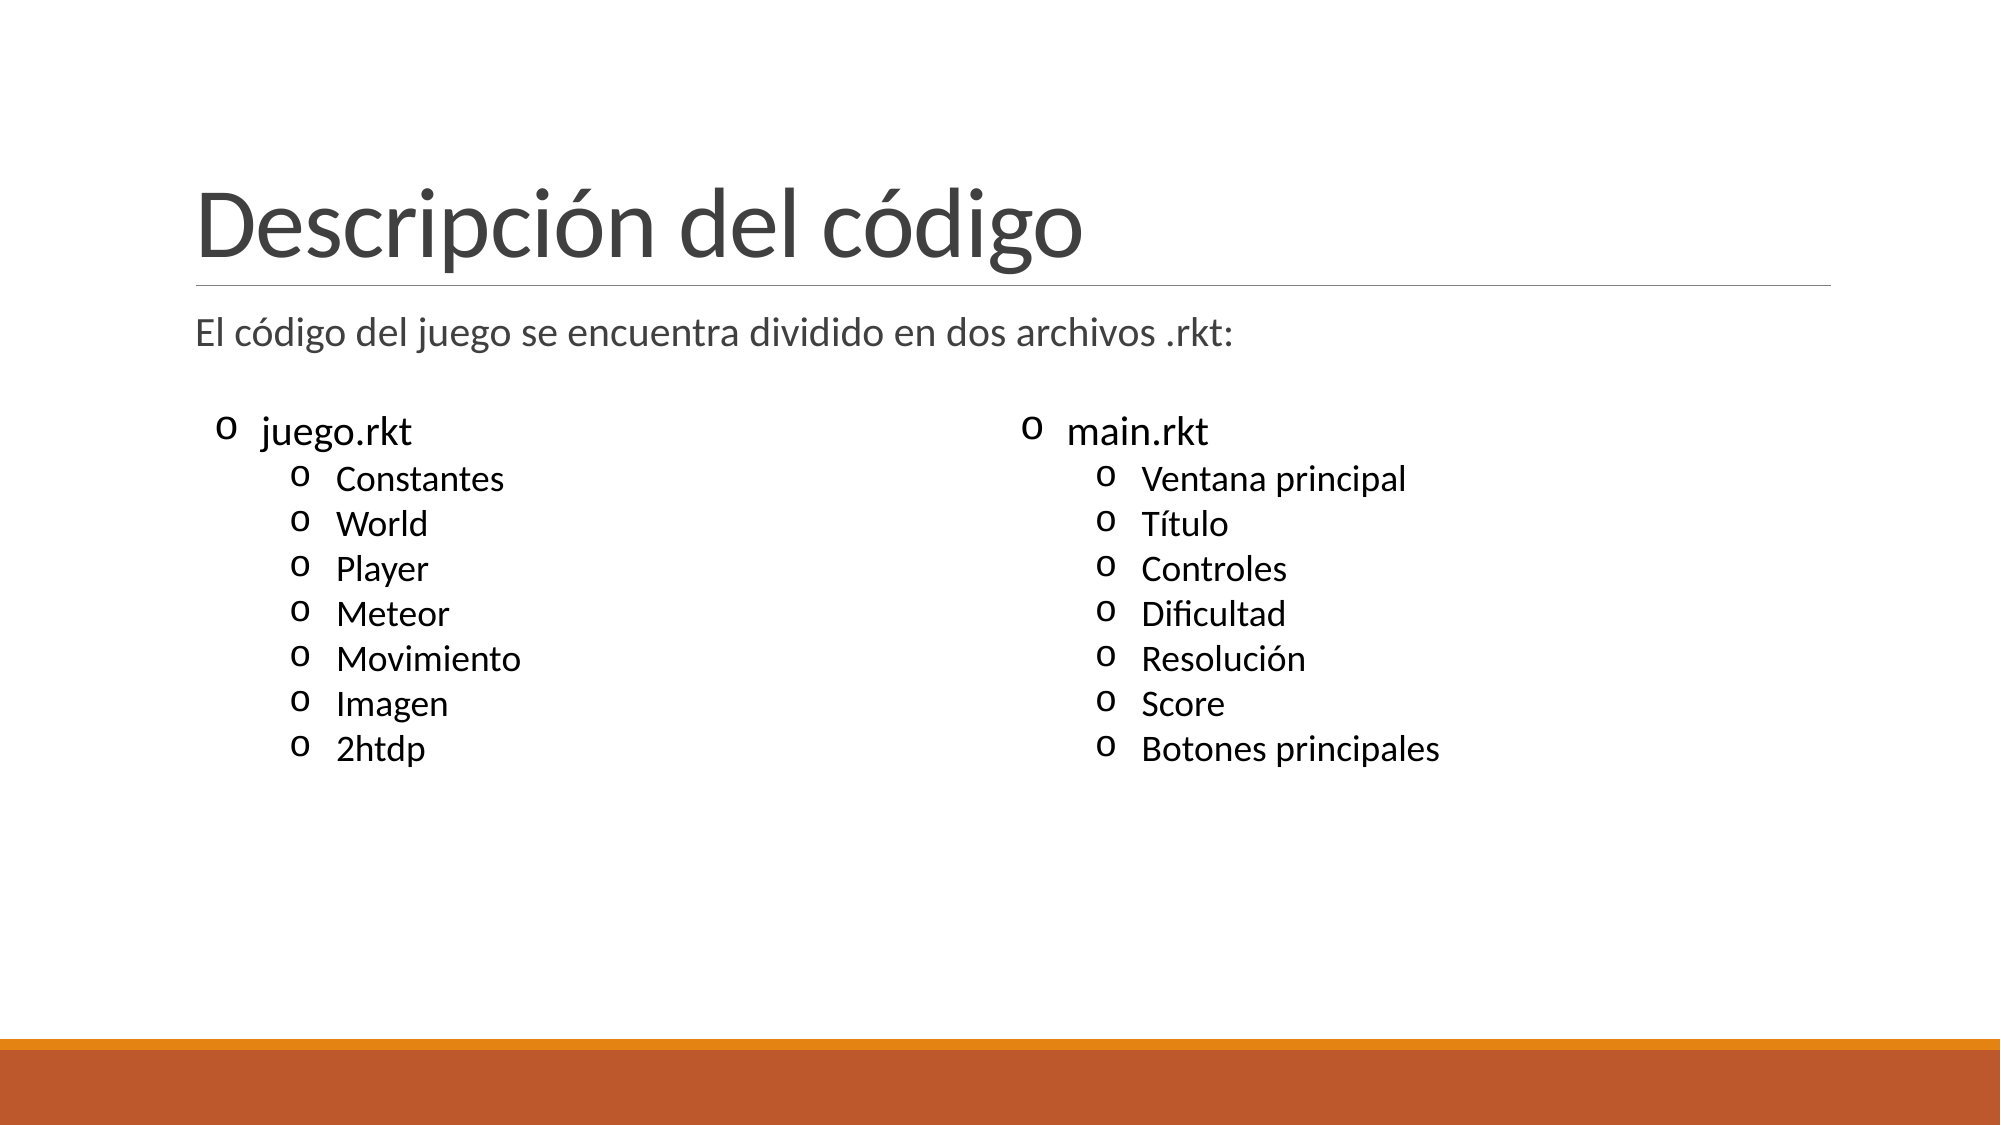

# Descripción del código
El código del juego se encuentra dividido en dos archivos .rkt:
juego.rkt
Constantes
World
Player
Meteor
Movimiento
Imagen
2htdp
main.rkt
Ventana principal
Título
Controles
Dificultad
Resolución
Score
Botones principales